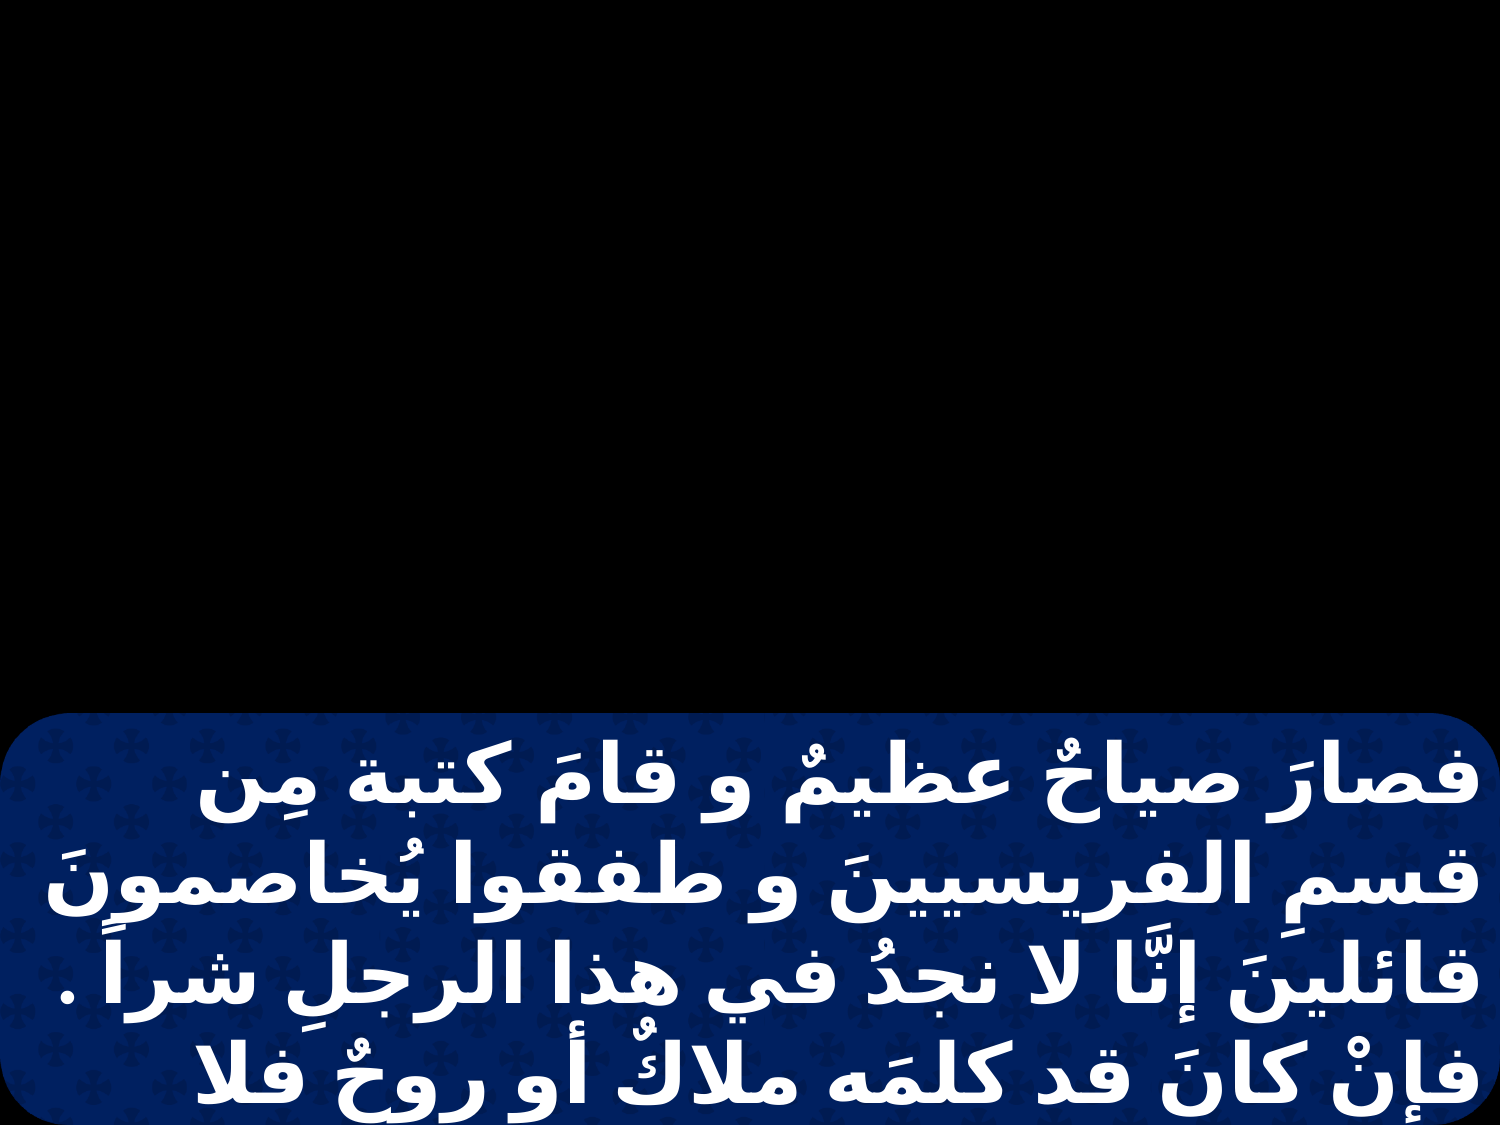

فصارَ صياحٌ عظيمٌ و قامَ كتبة مِن قسمِ الفريسيينَ و طفقوا يُخاصمونَ قائلينَ إنَّا لا نجدُ في هذا الرجلِ شراً . فإنْ كانَ قد كلمَه ملاكٌ أو روحٌ فلا نُحاربُ اللهَ .